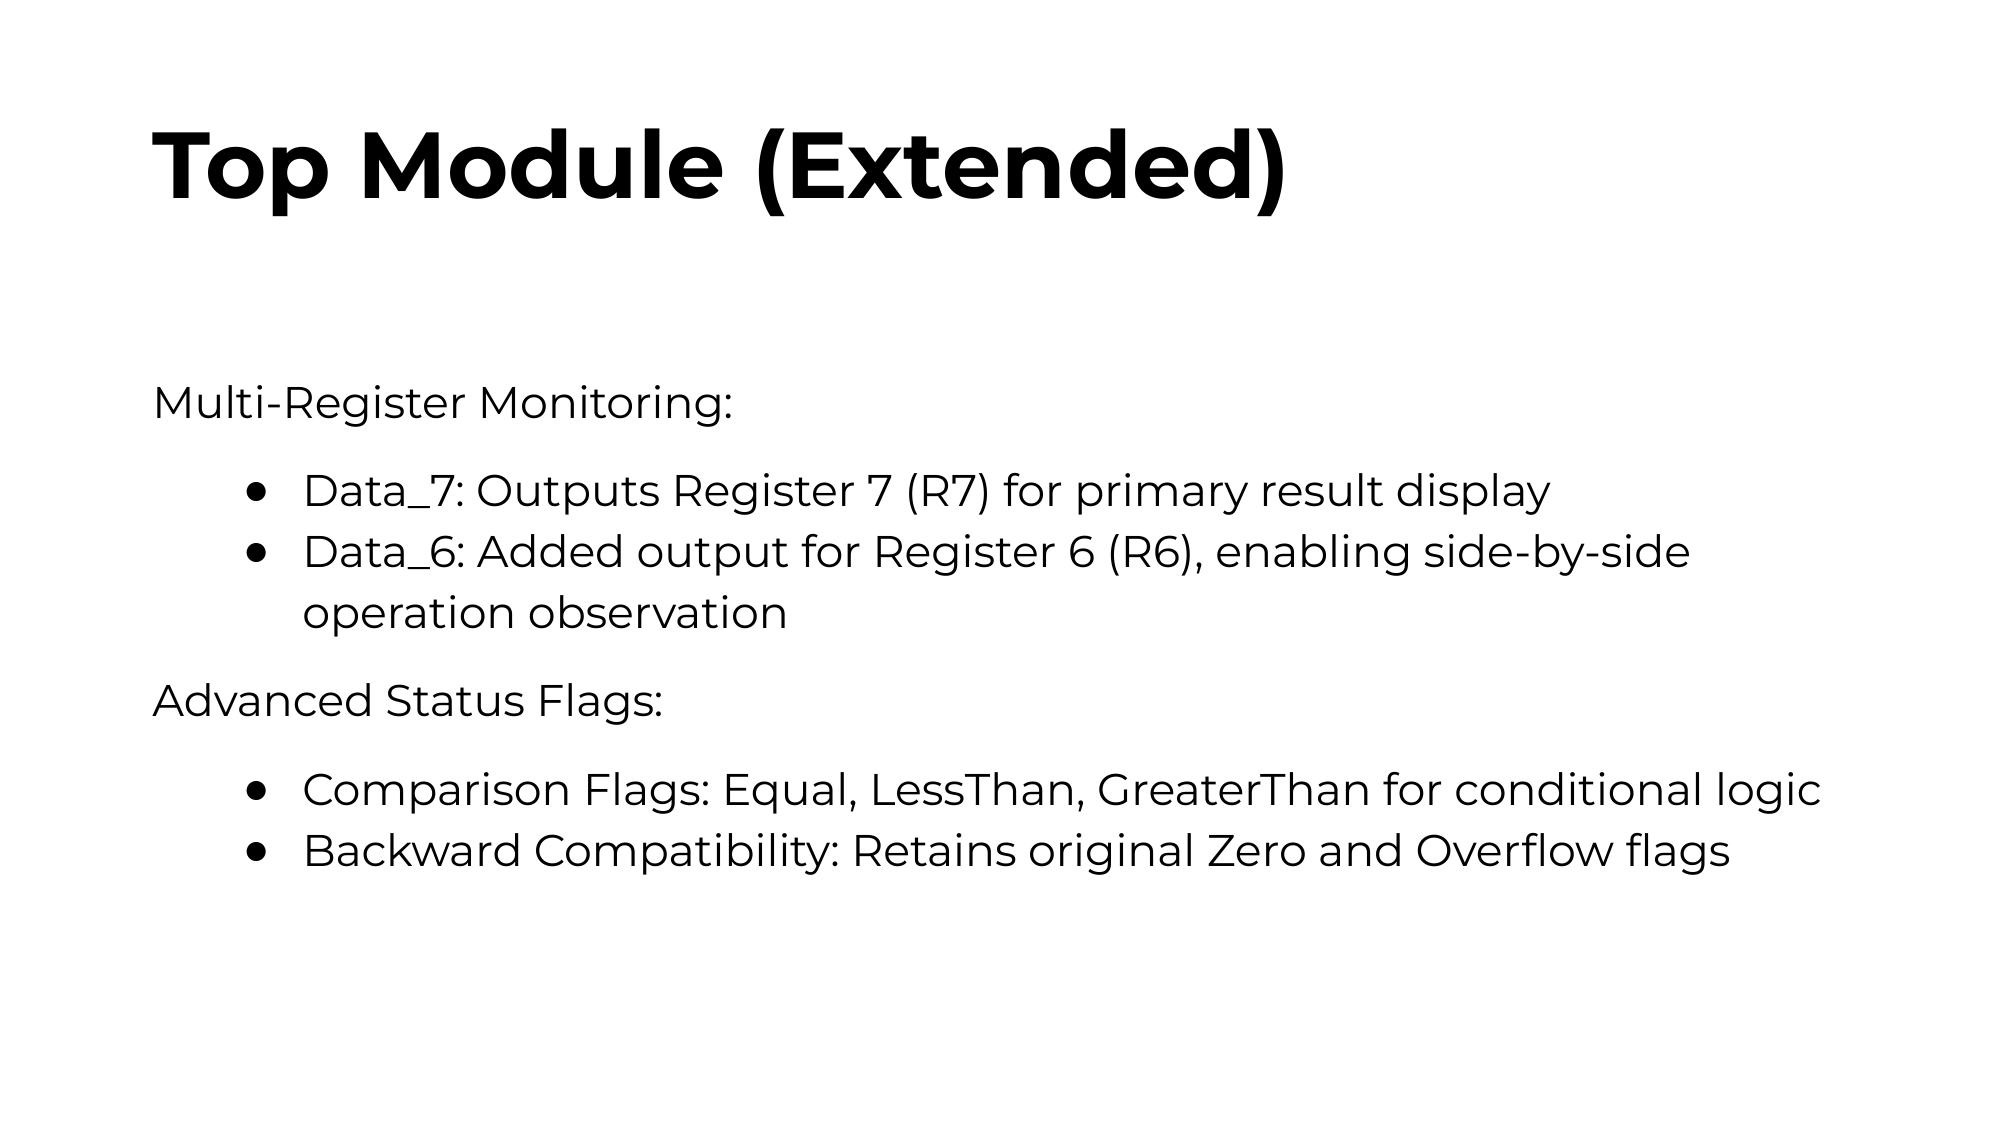

# Top Module (Extended)
Multi-Register Monitoring:
Data_7: Outputs Register 7 (R7) for primary result display
Data_6: Added output for Register 6 (R6), enabling side-by-side operation observation
Advanced Status Flags:
Comparison Flags: Equal, LessThan, GreaterThan for conditional logic
Backward Compatibility: Retains original Zero and Overflow flags